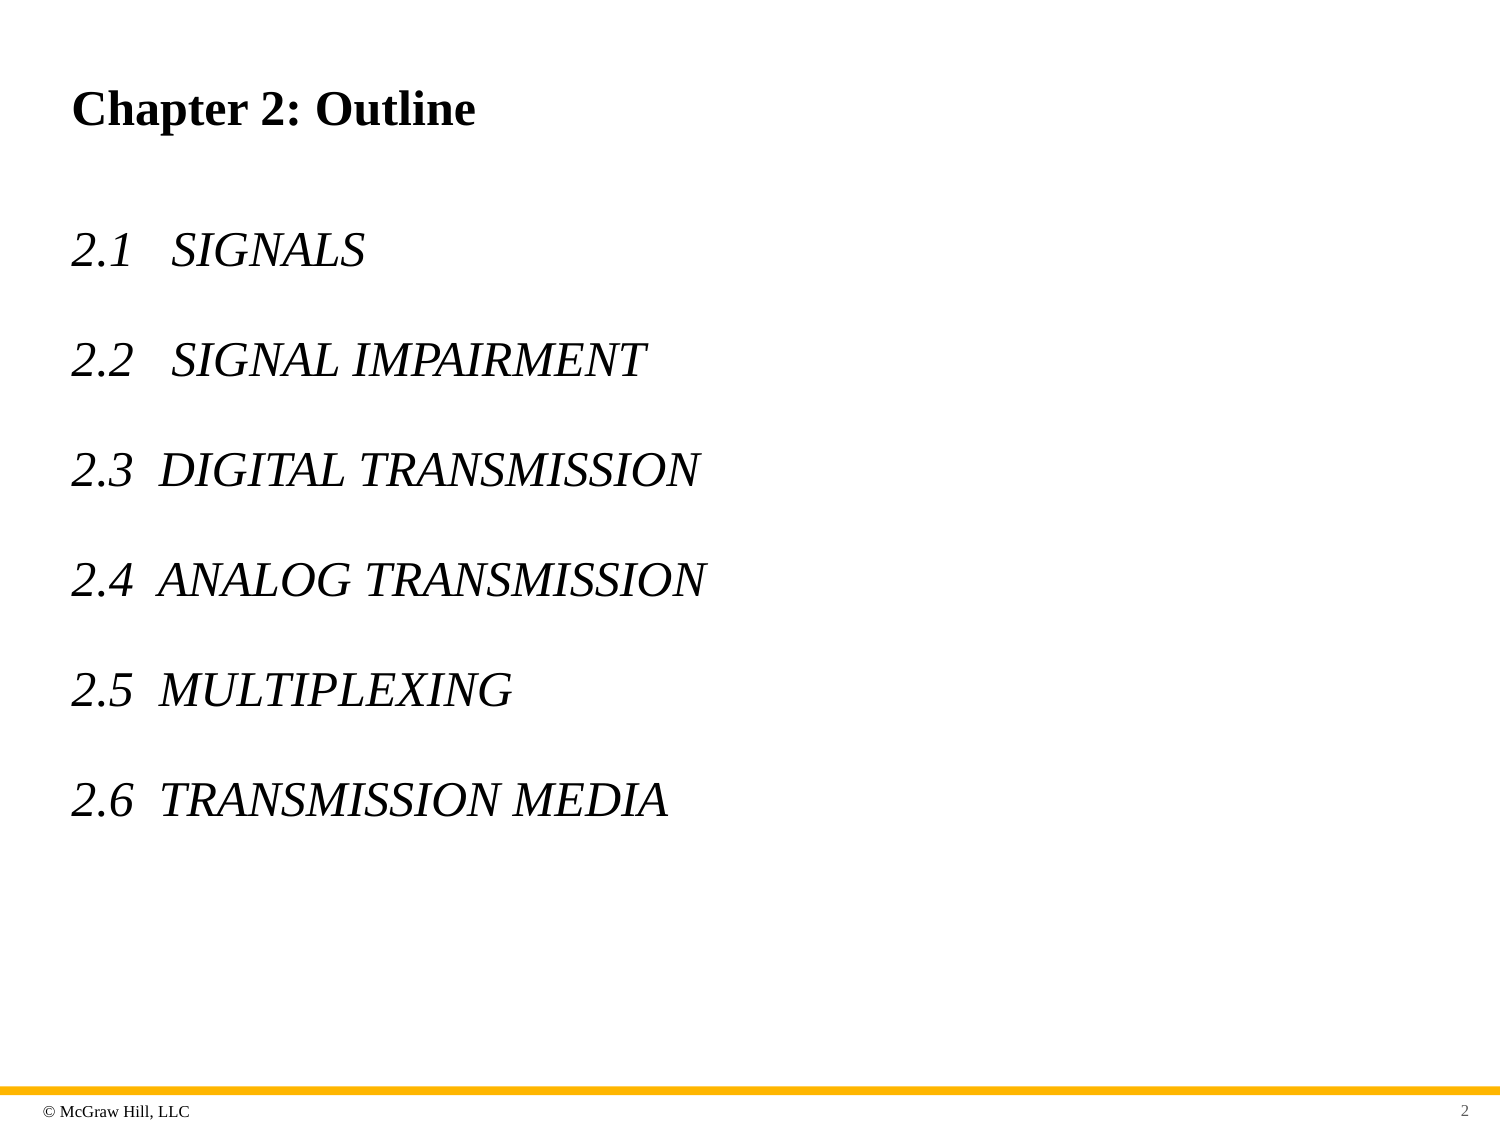

# Chapter 2: Outline
2.1   SIGNALS
2.2   SIGNAL IMPAIRMENT
2.3  DIGITAL TRANSMISSION
2.4  ANALOG TRANSMISSION
2.5  MULTIPLEXING
2.6  TRANSMISSION MEDIA
2